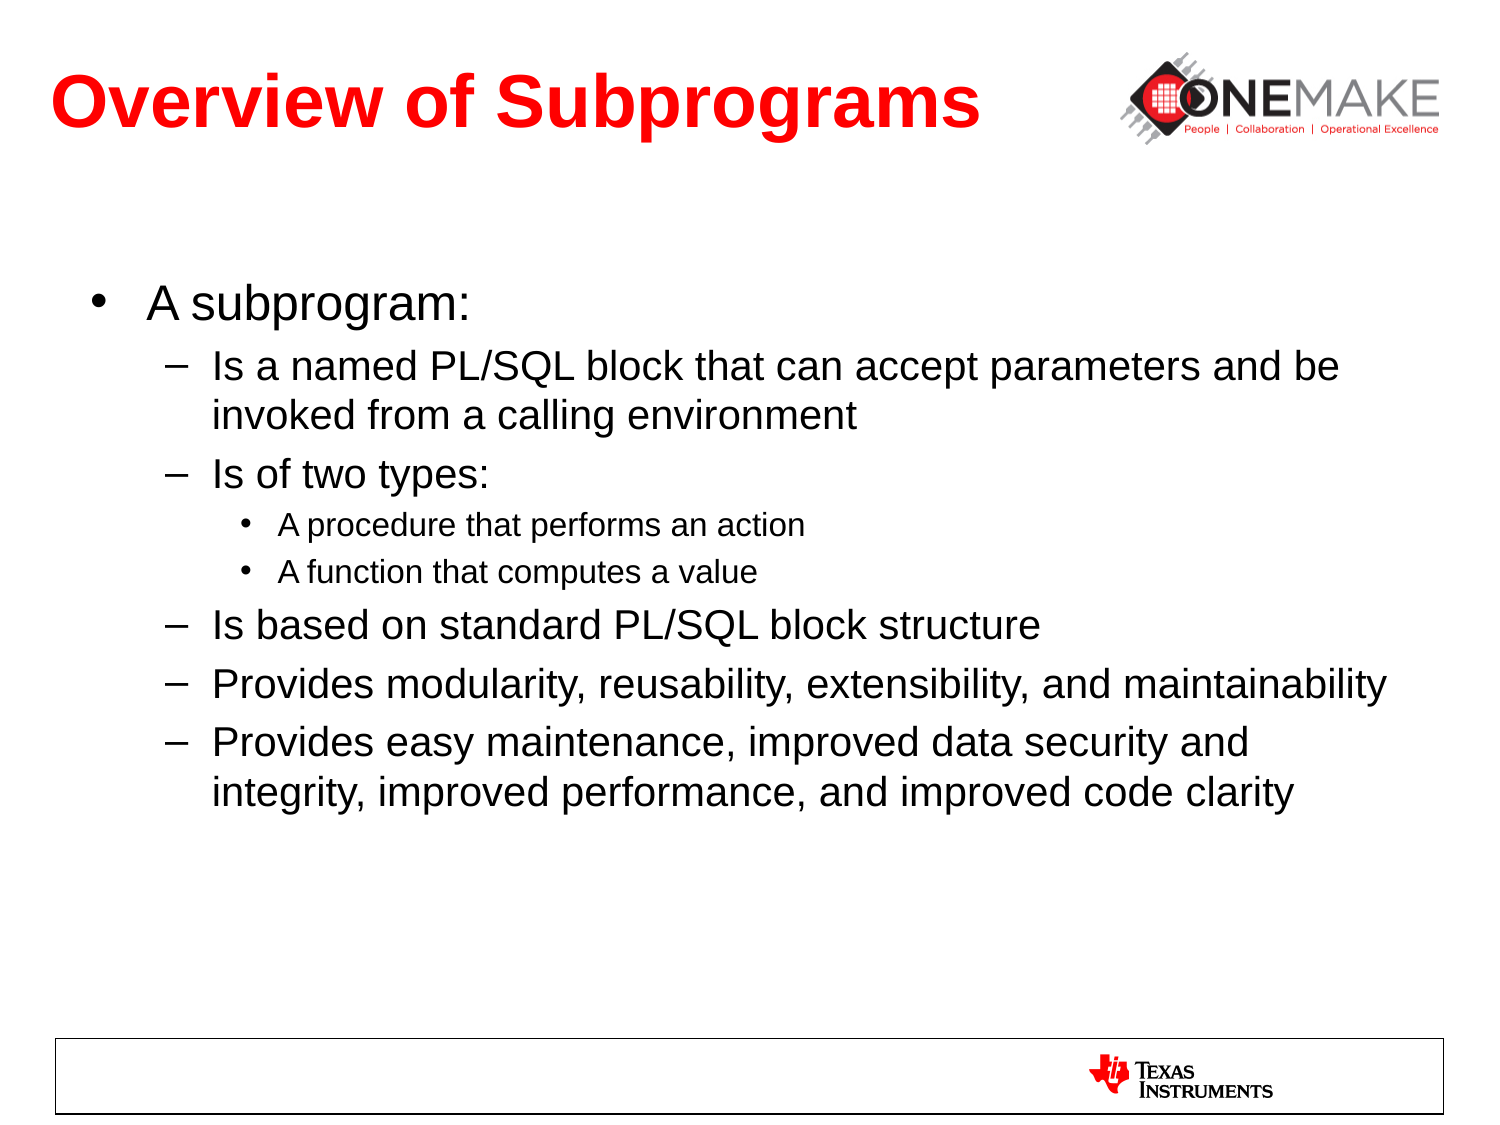

# Overview of Subprograms
A subprogram:
Is a named PL/SQL block that can accept parameters and be invoked from a calling environment
Is of two types:
A procedure that performs an action
A function that computes a value
Is based on standard PL/SQL block structure
Provides modularity, reusability, extensibility, and maintainability
Provides easy maintenance, improved data security and integrity, improved performance, and improved code clarity